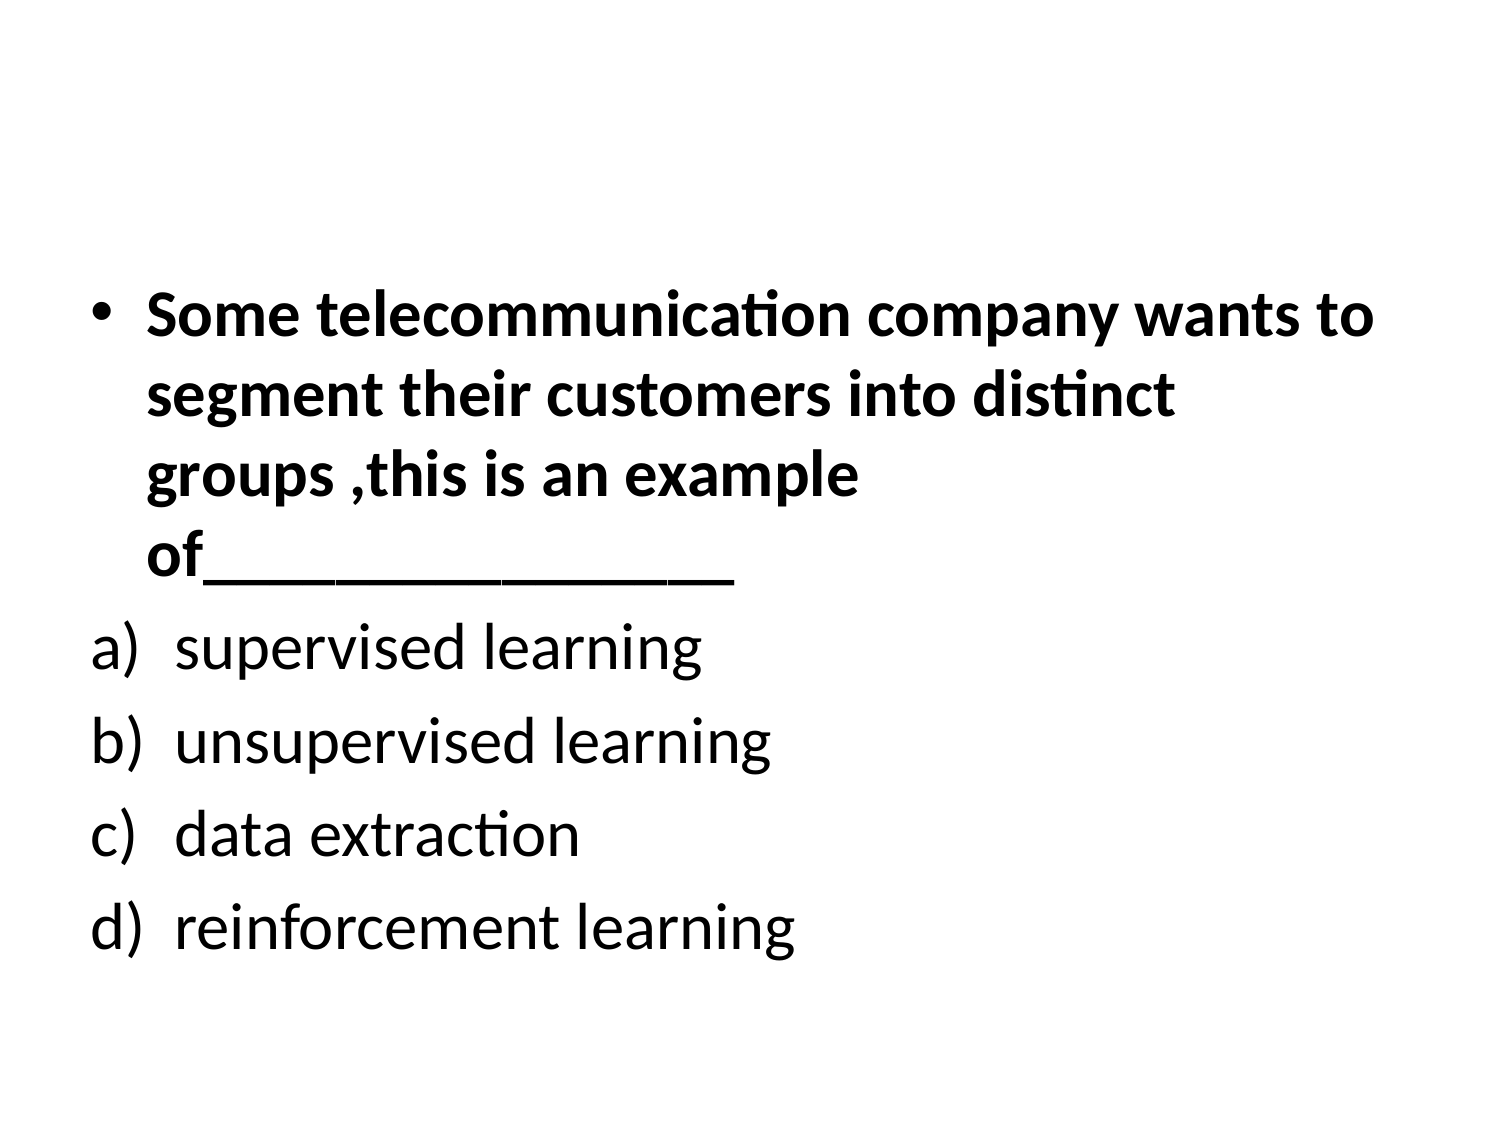

Some telecommunication company wants to segment their customers into distinct groups ,this is an example of________________
supervised learning
unsupervised learning
data extraction
reinforcement learning